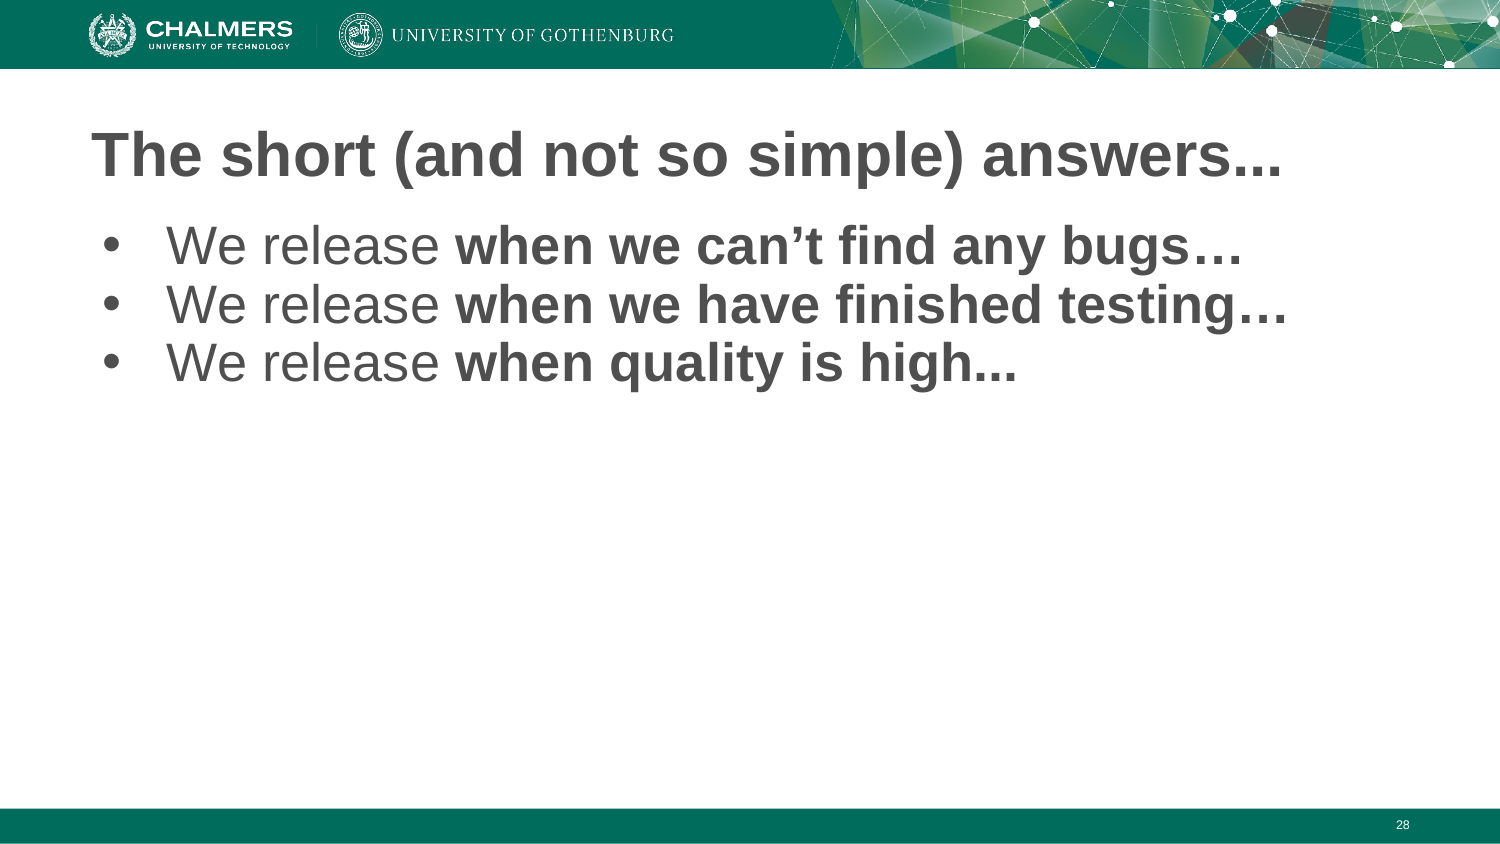

# The short (and not so simple) answers...
We release when we can’t find any bugs…
We release when we have finished testing…
We release when quality is high...
28